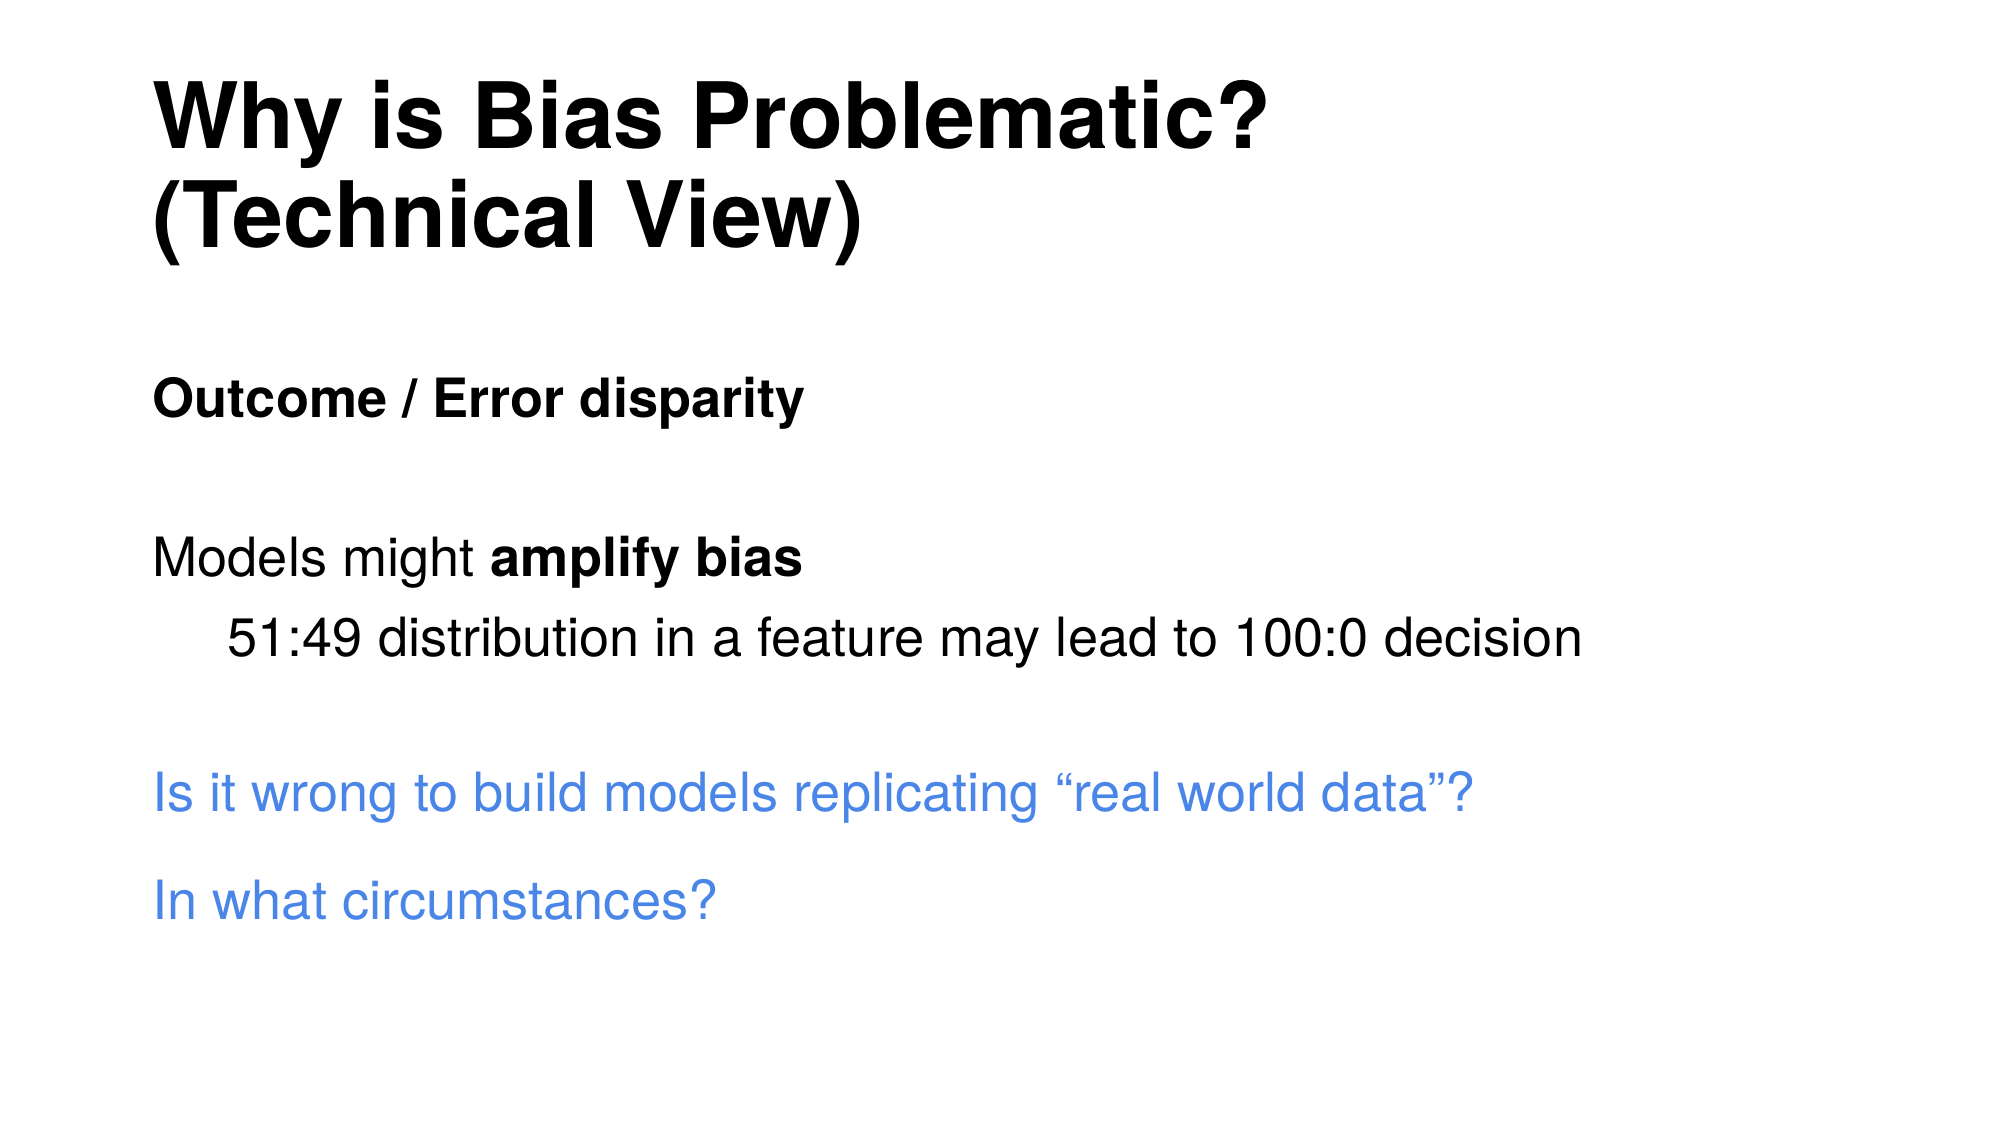

# Why is Bias Problematic?
(Technical View)
Outcome / Error disparity

Models might amplify bias
51:49 distribution in a feature may lead to 100:0 decision

Is it wrong to build models replicating “real world data”?
In what circumstances?